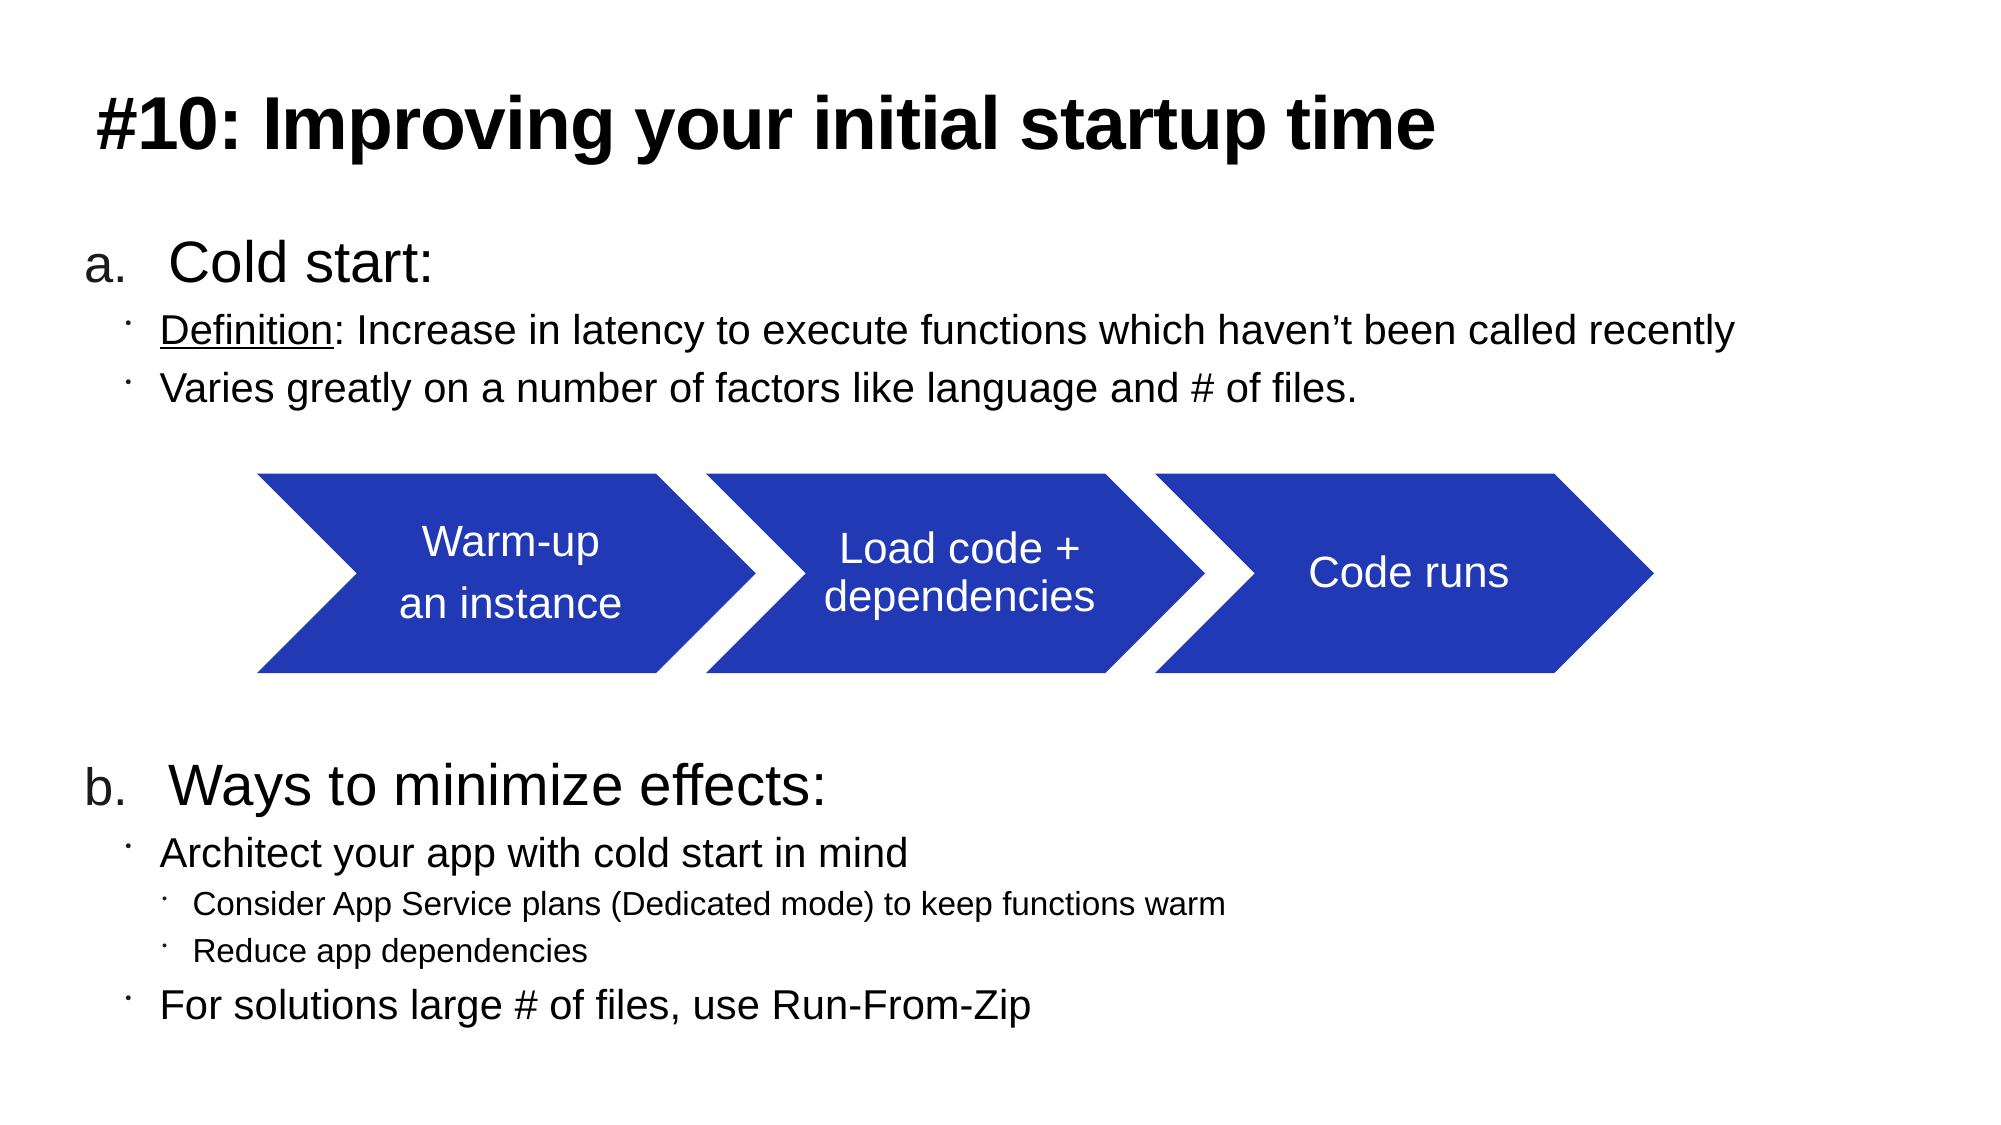

# #10: Improving your initial startup time
Cold start:
Definition: Increase in latency to execute functions which haven’t been called recently
Varies greatly on a number of factors like language and # of files.

Ways to minimize effects:
Architect your app with cold start in mind
Consider App Service plans (Dedicated mode) to keep functions warm
Reduce app dependencies
For solutions large # of files, use Run-From-Zip
Warm-up
an instance
Load code + dependencies
Code runs